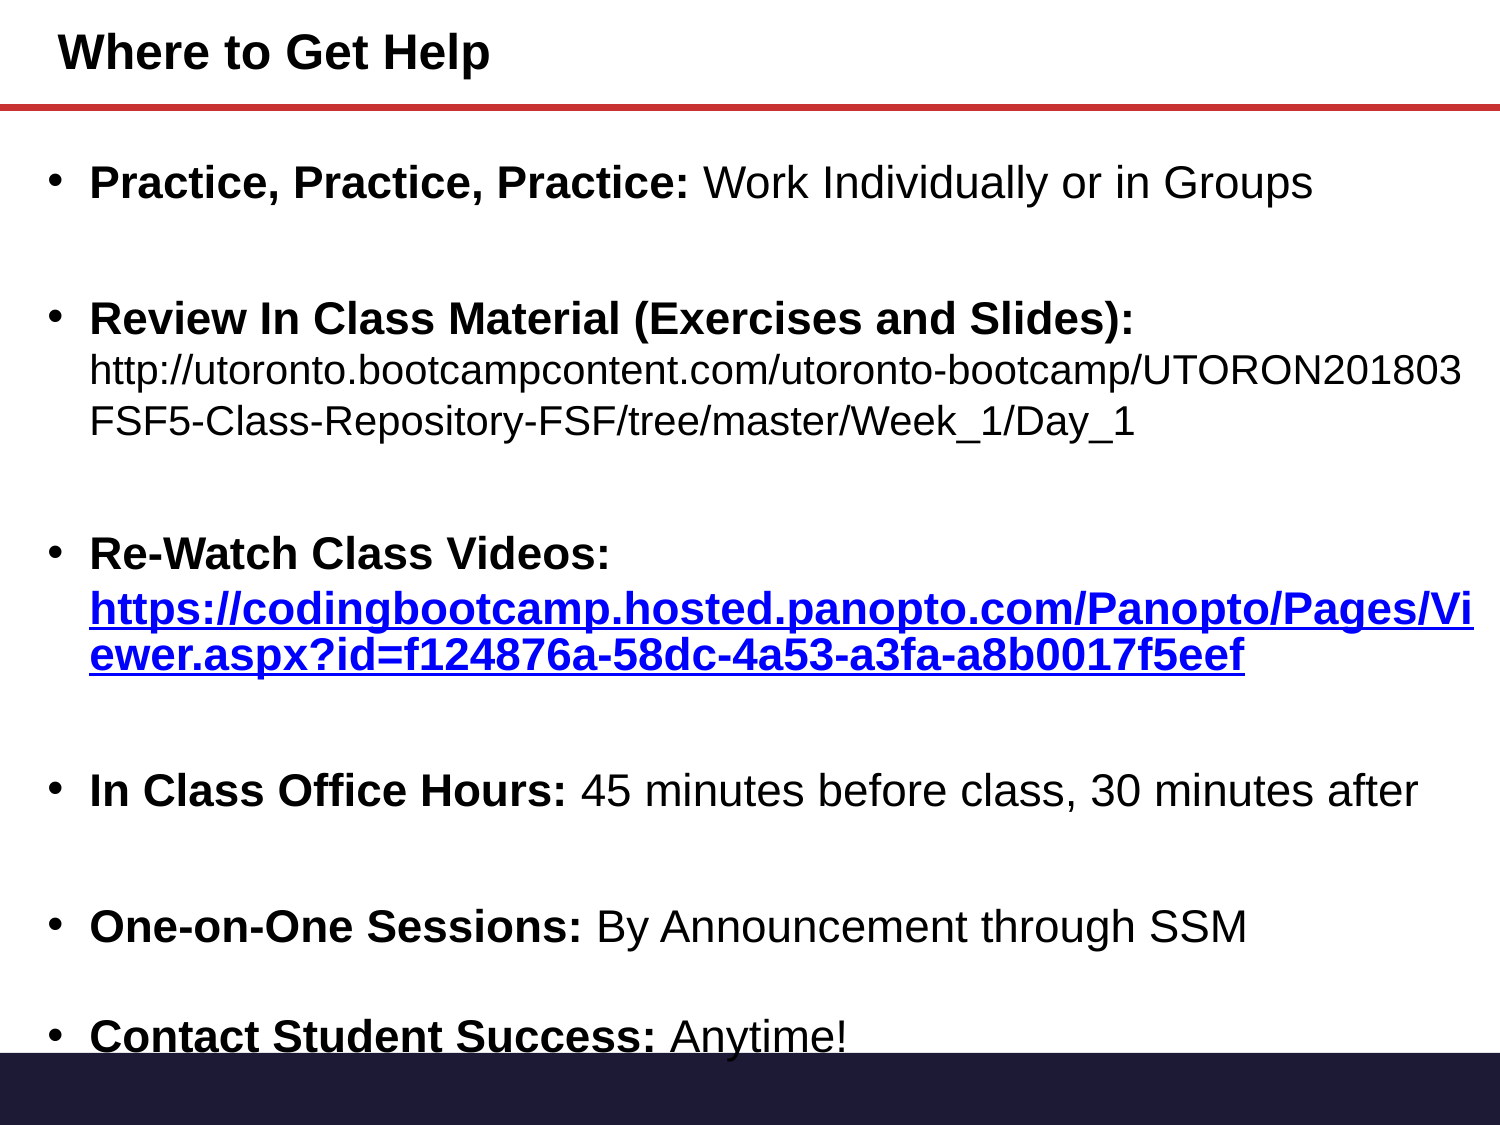

# Where to Get Help
Practice, Practice, Practice: Work Individually or in Groups

Review In Class Material (Exercises and Slides):
http://utoronto.bootcampcontent.com/utoronto-bootcamp/UTORON201803FSF5-Class-Repository-FSF/tree/master/Week_1/Day_1

Re-Watch Class Videos:
https://codingbootcamp.hosted.panopto.com/Panopto/Pages/Viewer.aspx?id=f124876a-58dc-4a53-a3fa-a8b0017f5eef

In Class Office Hours: 45 minutes before class, 30 minutes after

One-on-One Sessions: By Announcement through SSM

Contact Student Success: Anytime!